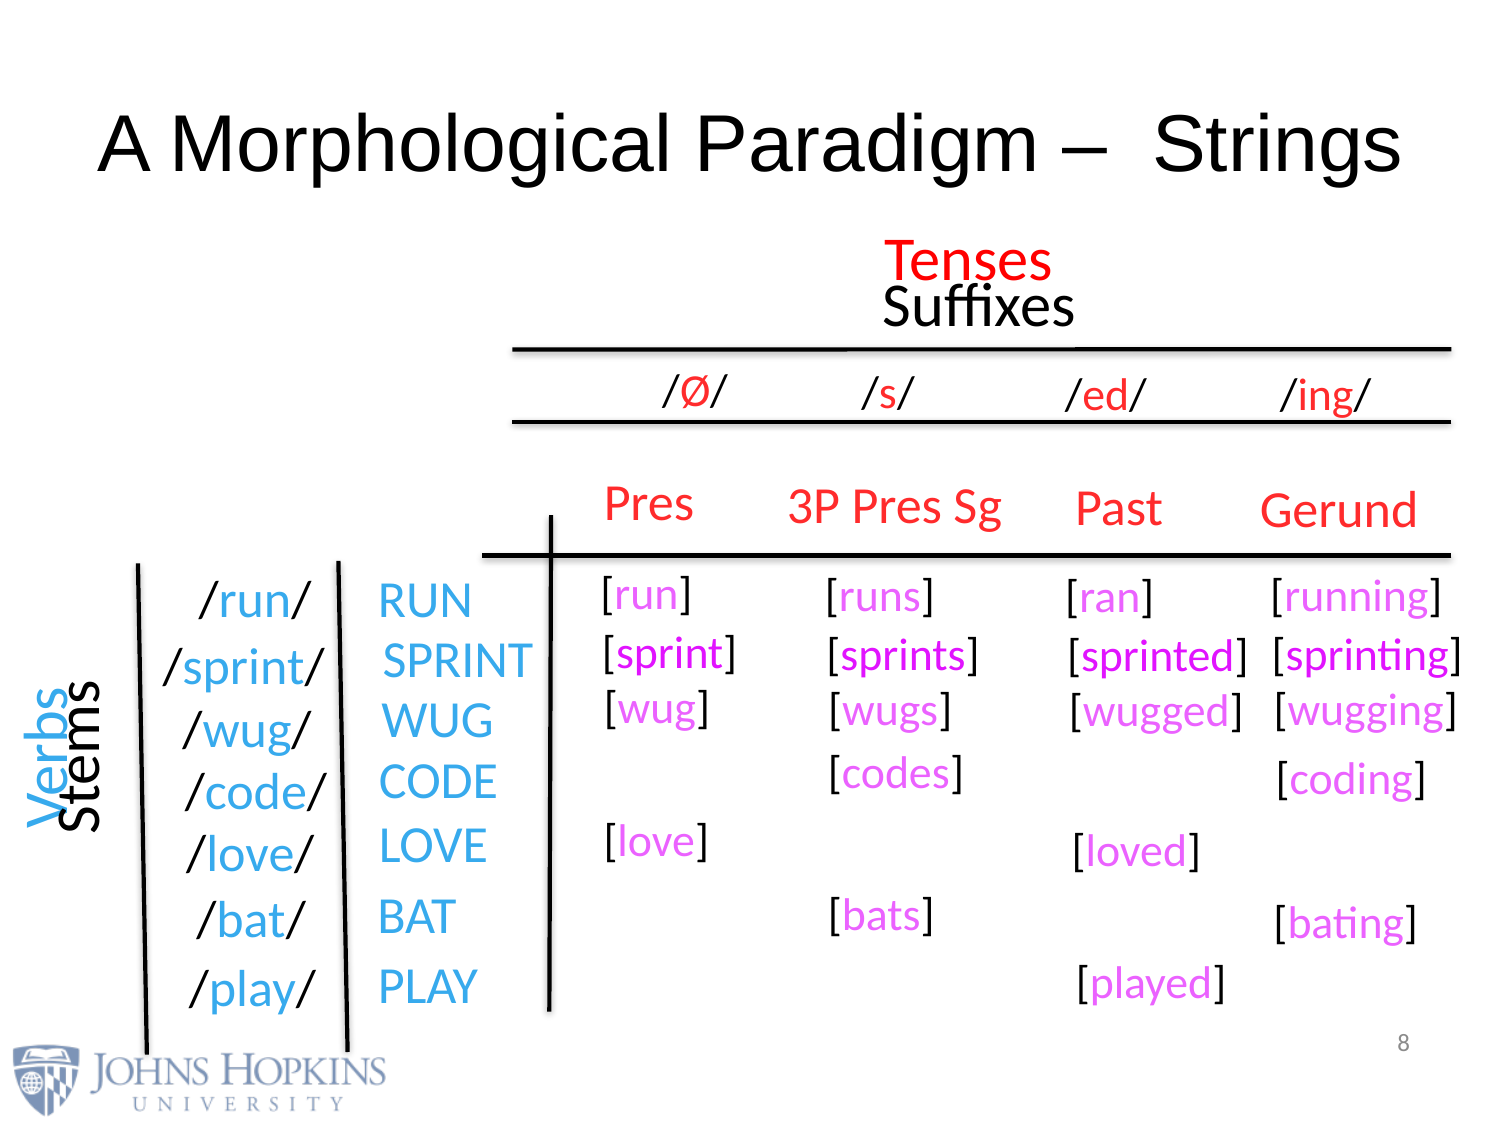

A Morphological Paradigm –  Strings
Tenses
Suffixes
/Ø/
/s/
/ed/
/ing/
Pres
3P Pres Sg
Past

Gerund
[run]
RUN
SPRINT
WUG
CODE
LOVE
/run/
[runs]
[running]
[ran]
[sprint]
[sprints]
[sprinting]
[sprinted]
/sprint/
[wug]
[wugs]
[wugging]
[wugged]
/wug/
Stems
Verbs
[codes]
[coding]
/code/
[love]
/love/
[loved]
BAT
[bats]
/bat/
[bating]
PLAY
[played]
/play/
8